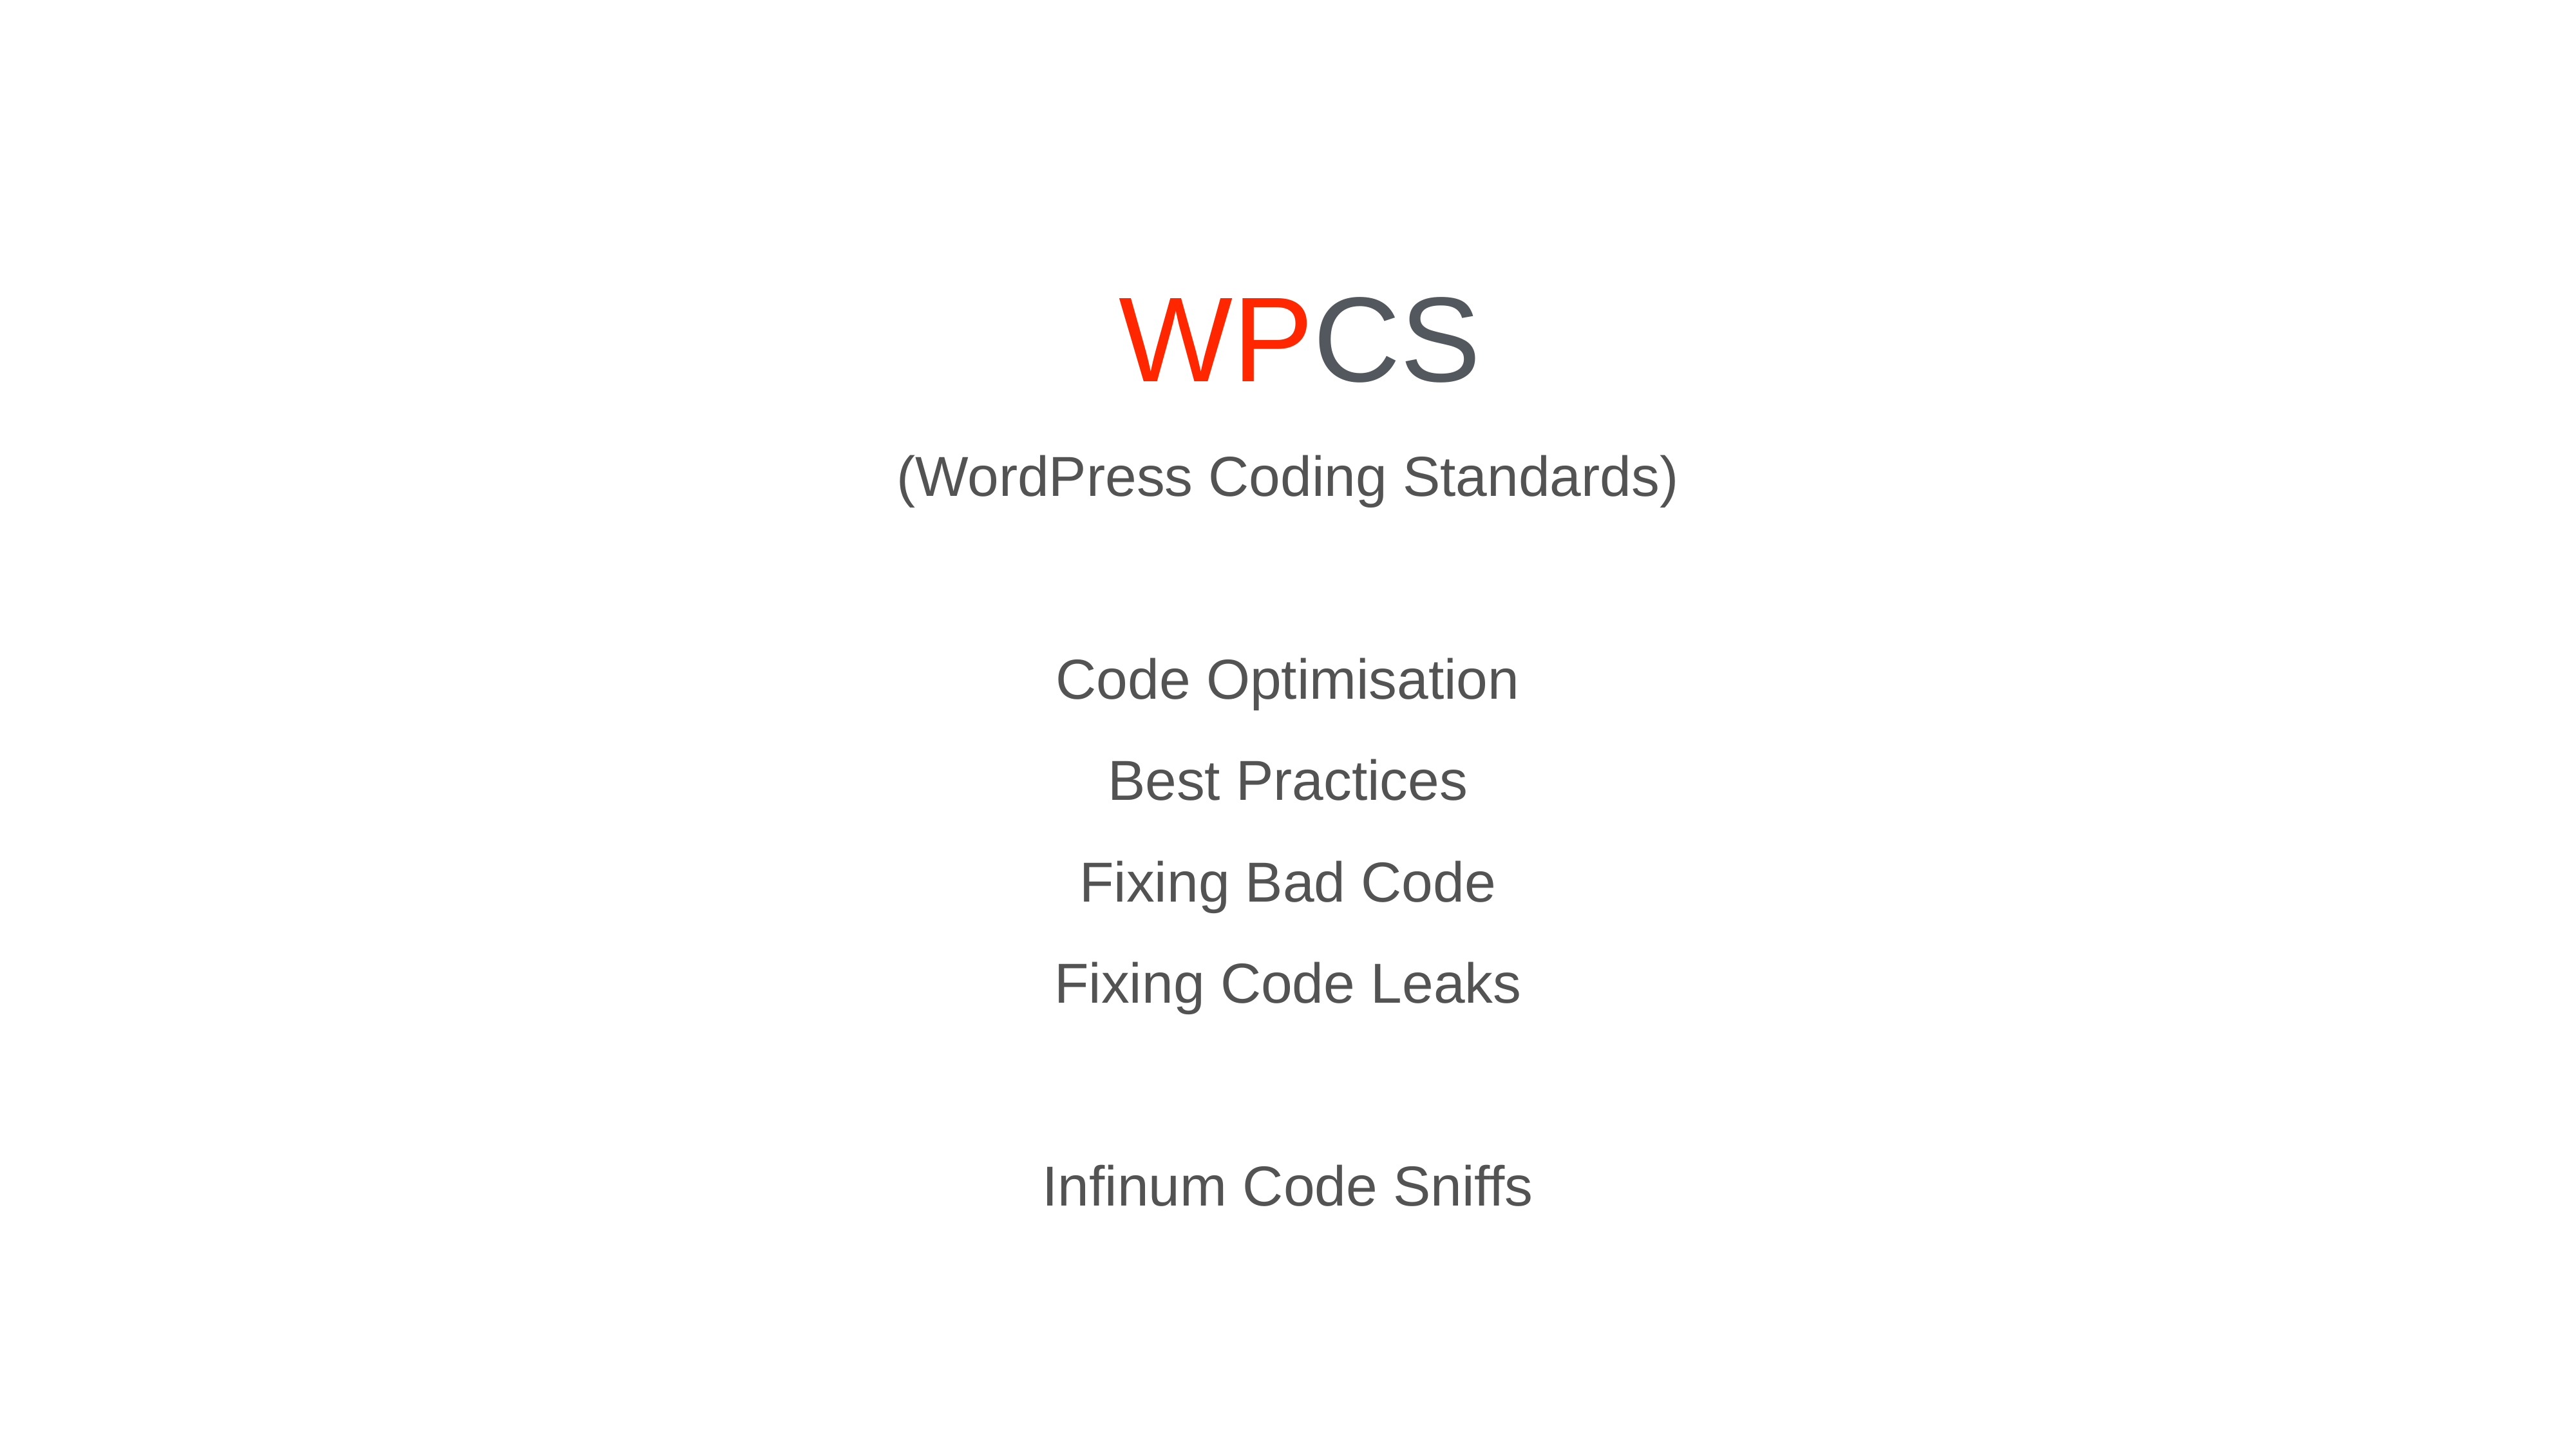

WPCS
(WordPress Coding Standards)

Code Optimisation
Best Practices
Fixing Bad Code
Fixing Code Leaks

Infinum Code Sniffs